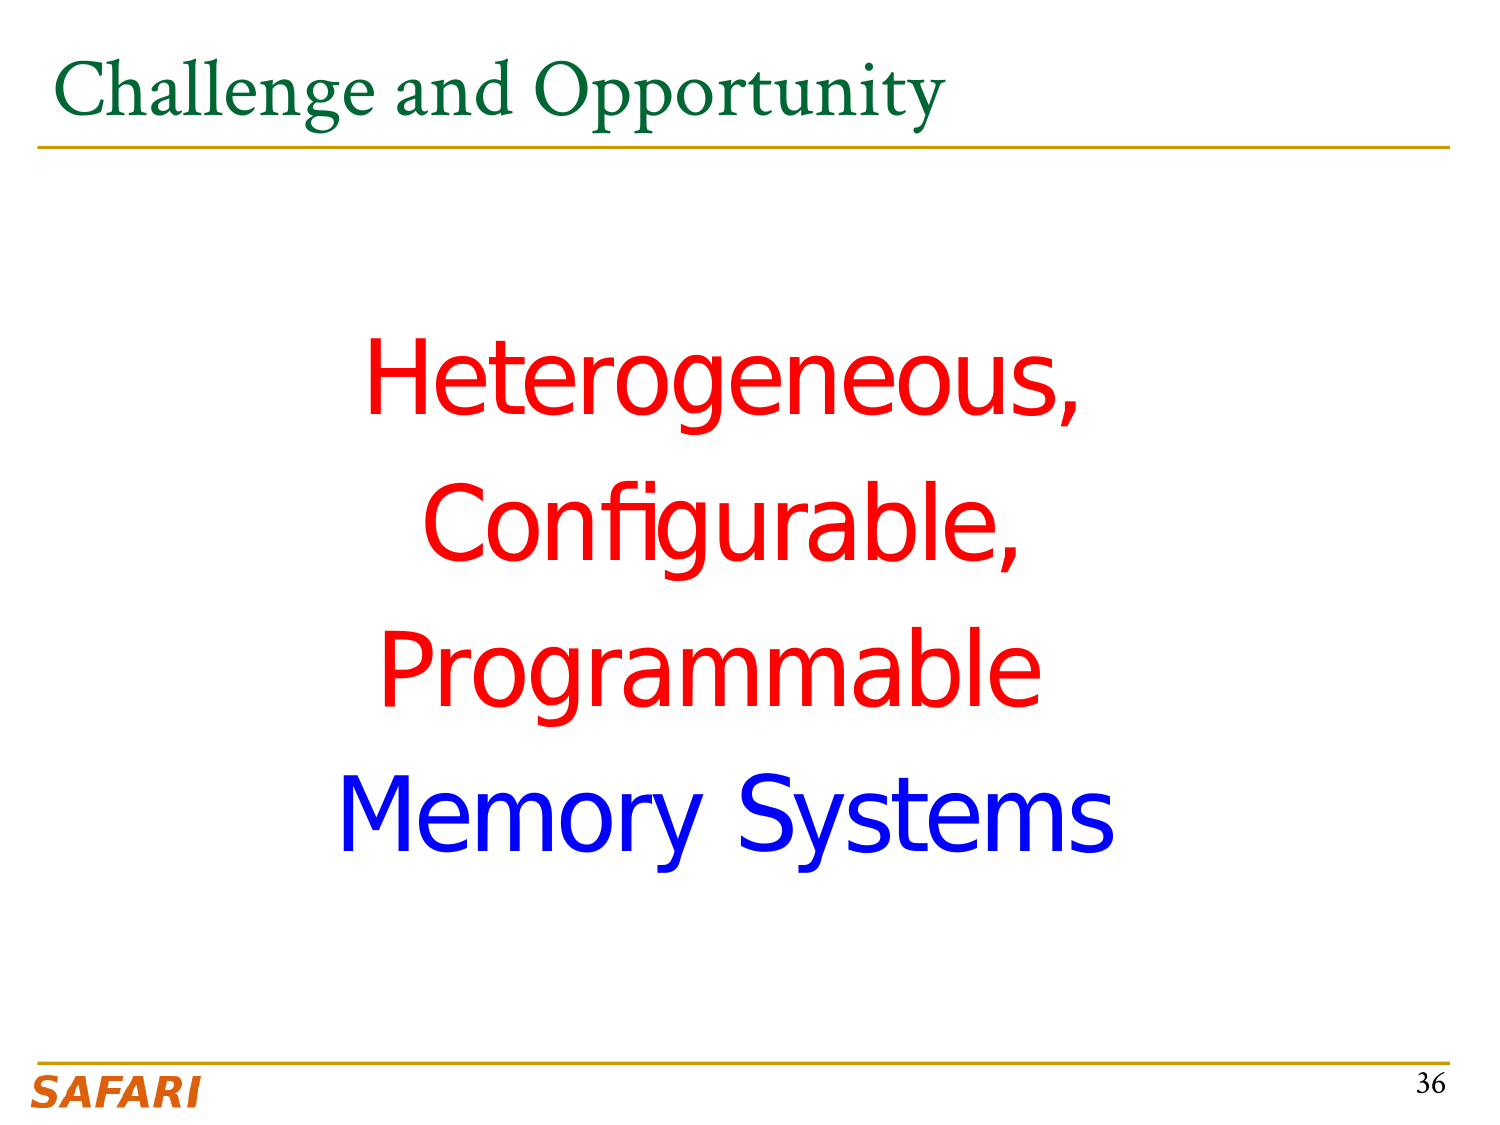

# Challenge and Opportunity
Heterogeneous,
Configurable,
Programmable
Memory Systems
36